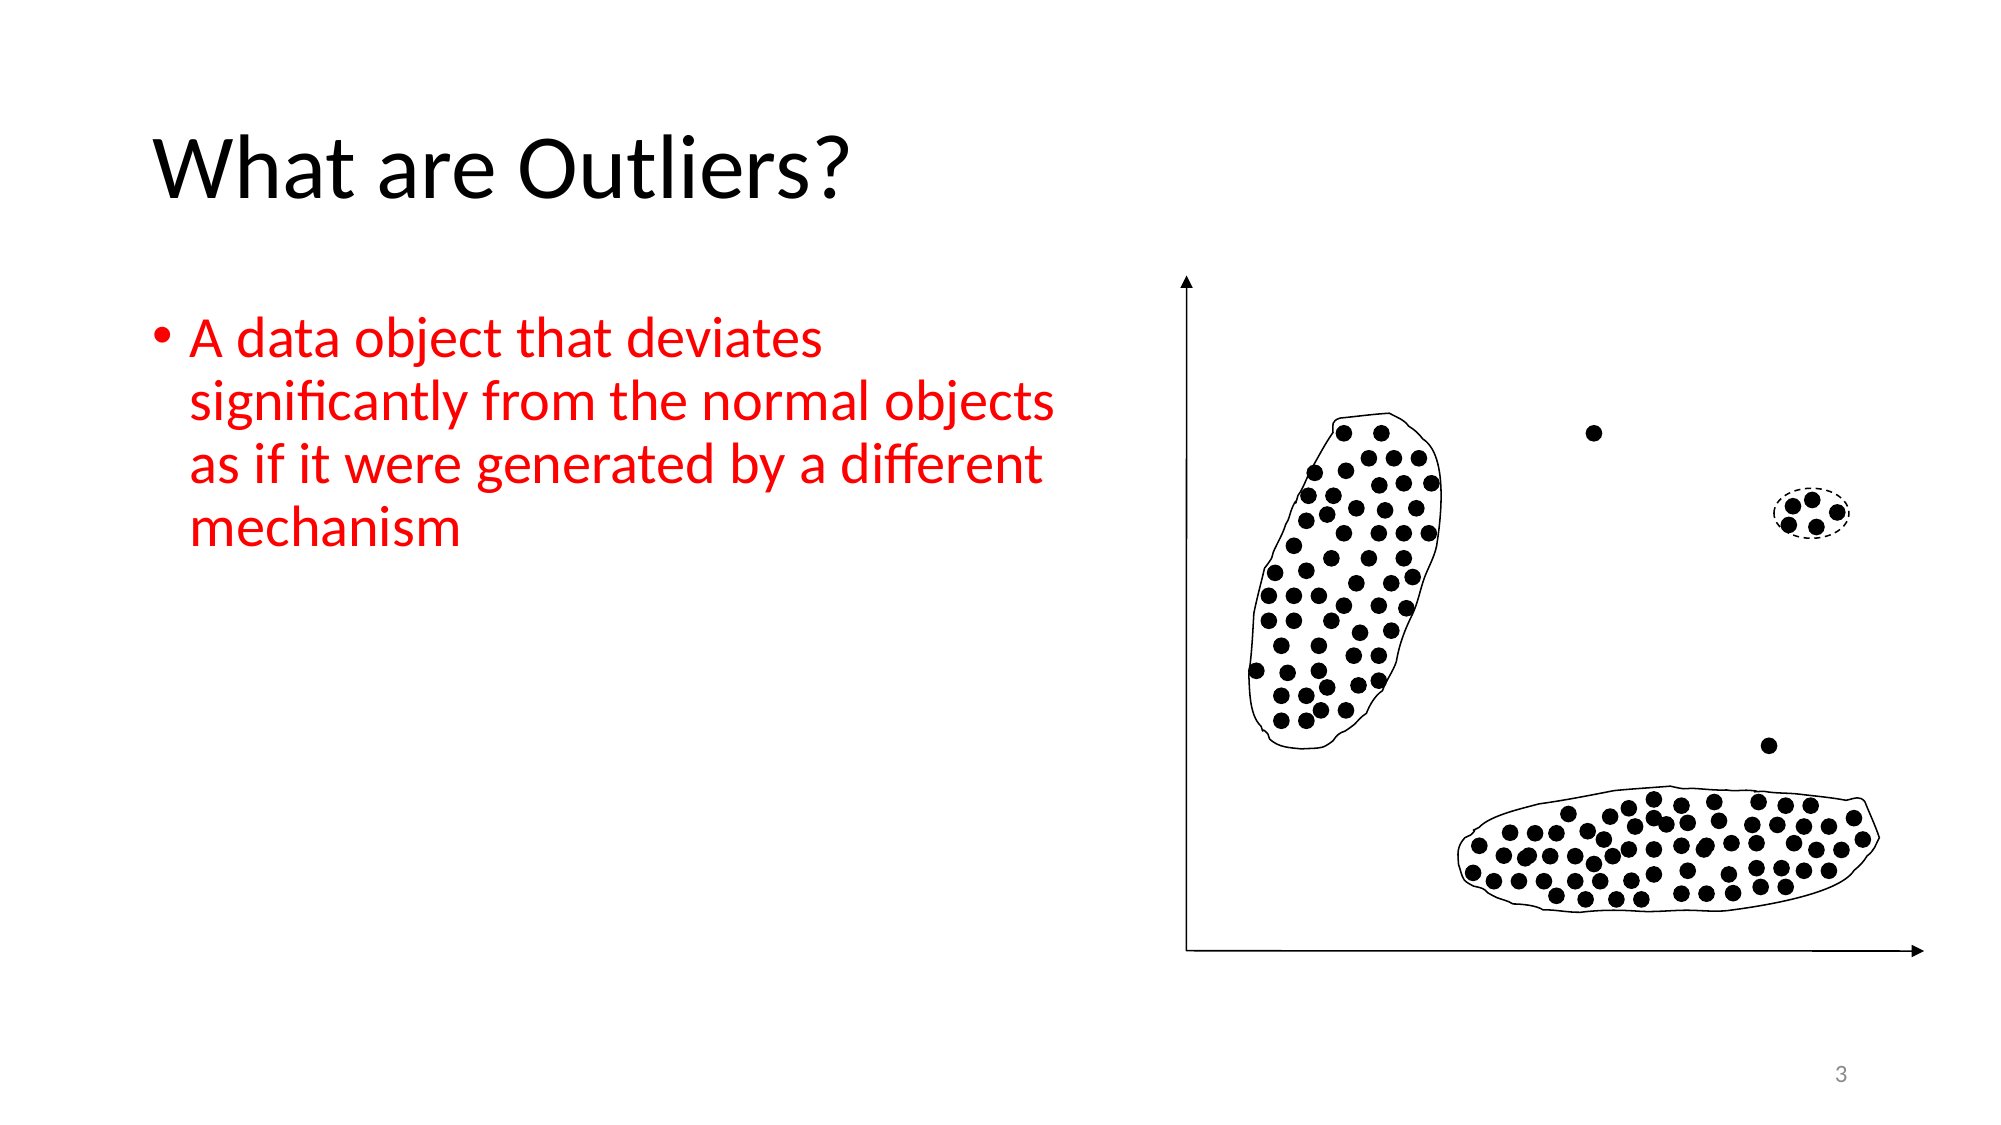

# What are Outliers?
Y

N1
o1

O3

o2

N2

X
A data object that deviates significantly from the normal objects as if it were generated by a different mechanism
3